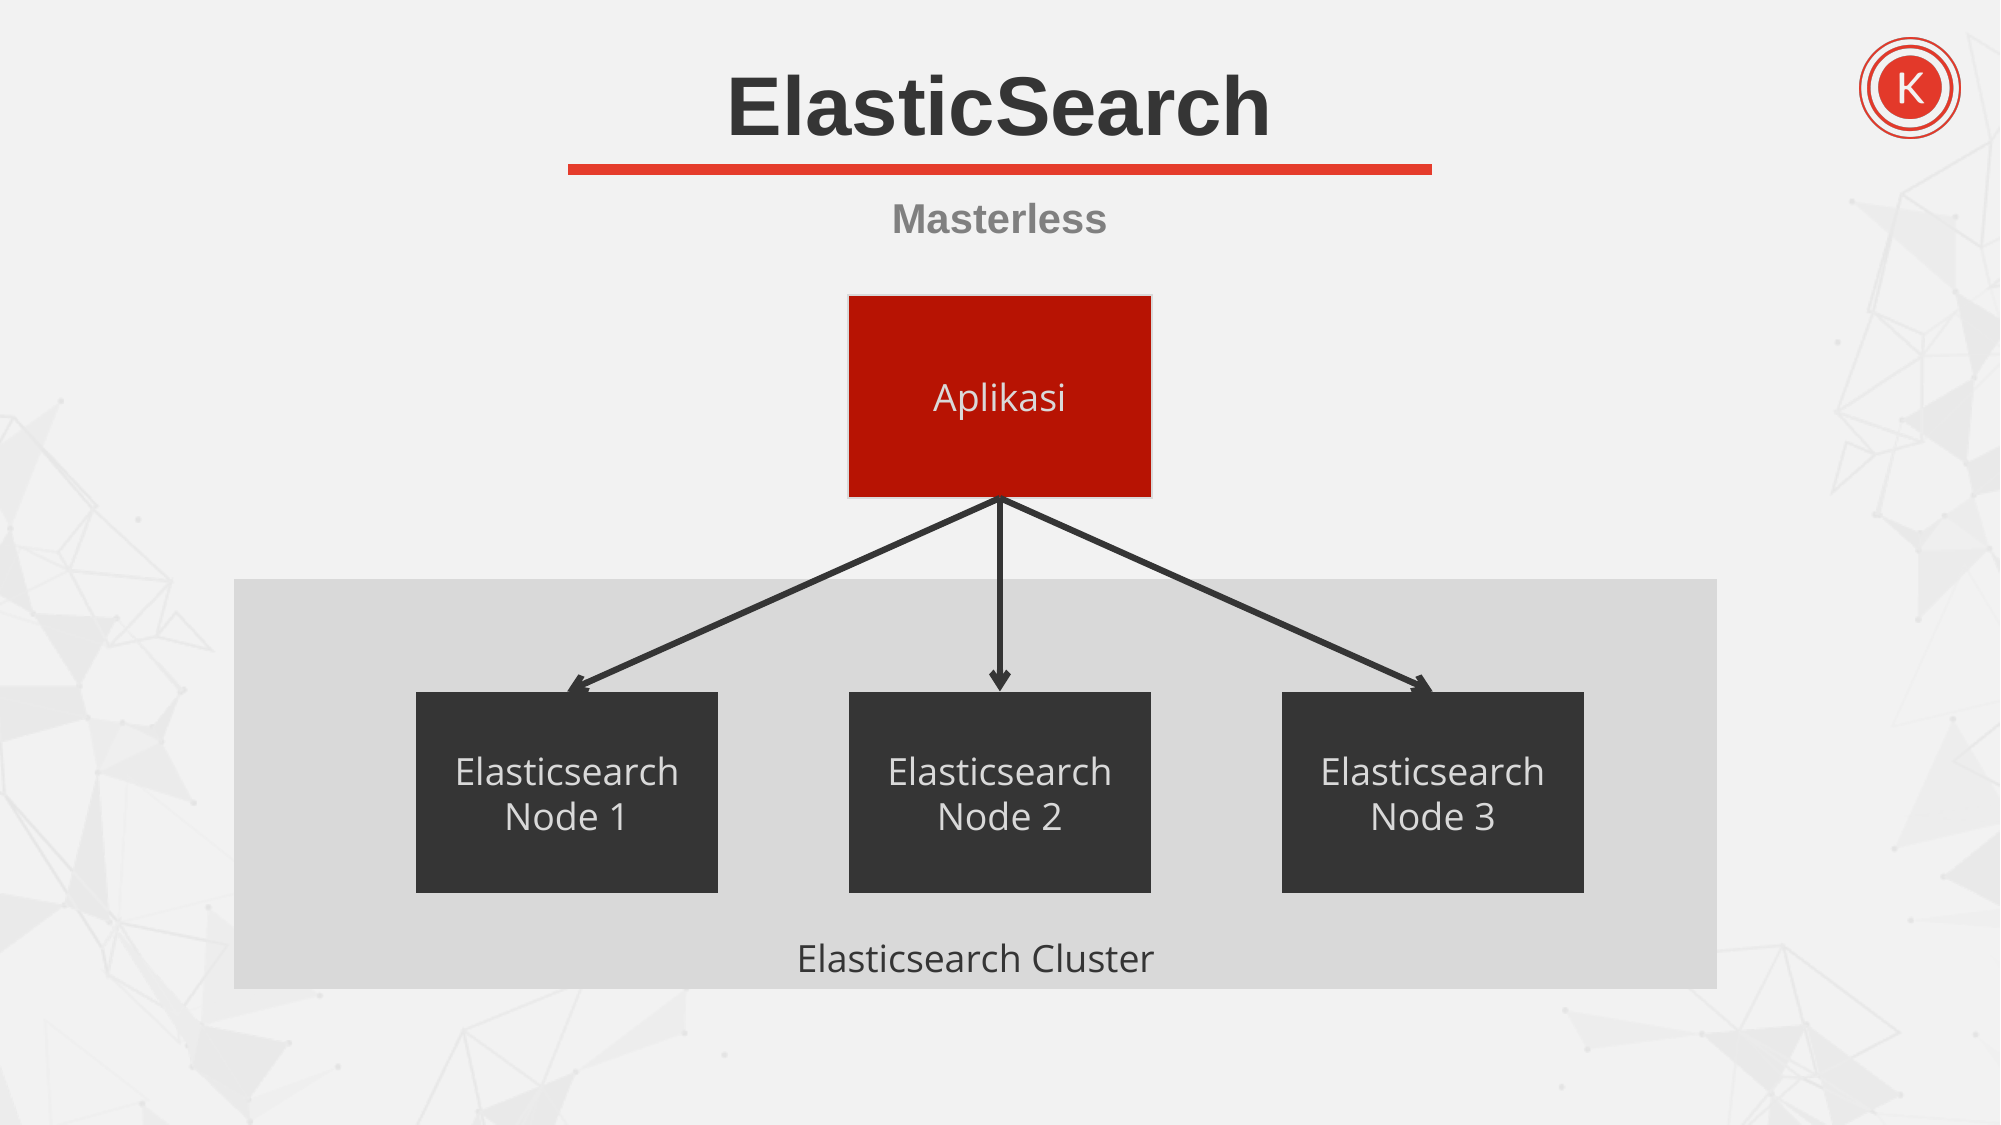

# ElasticSearch
Masterless
Aplikasi
Elasticsearch Cluster
Elasticsearch
Node 1
Elasticsearch
Node 2
Elasticsearch
Node 3